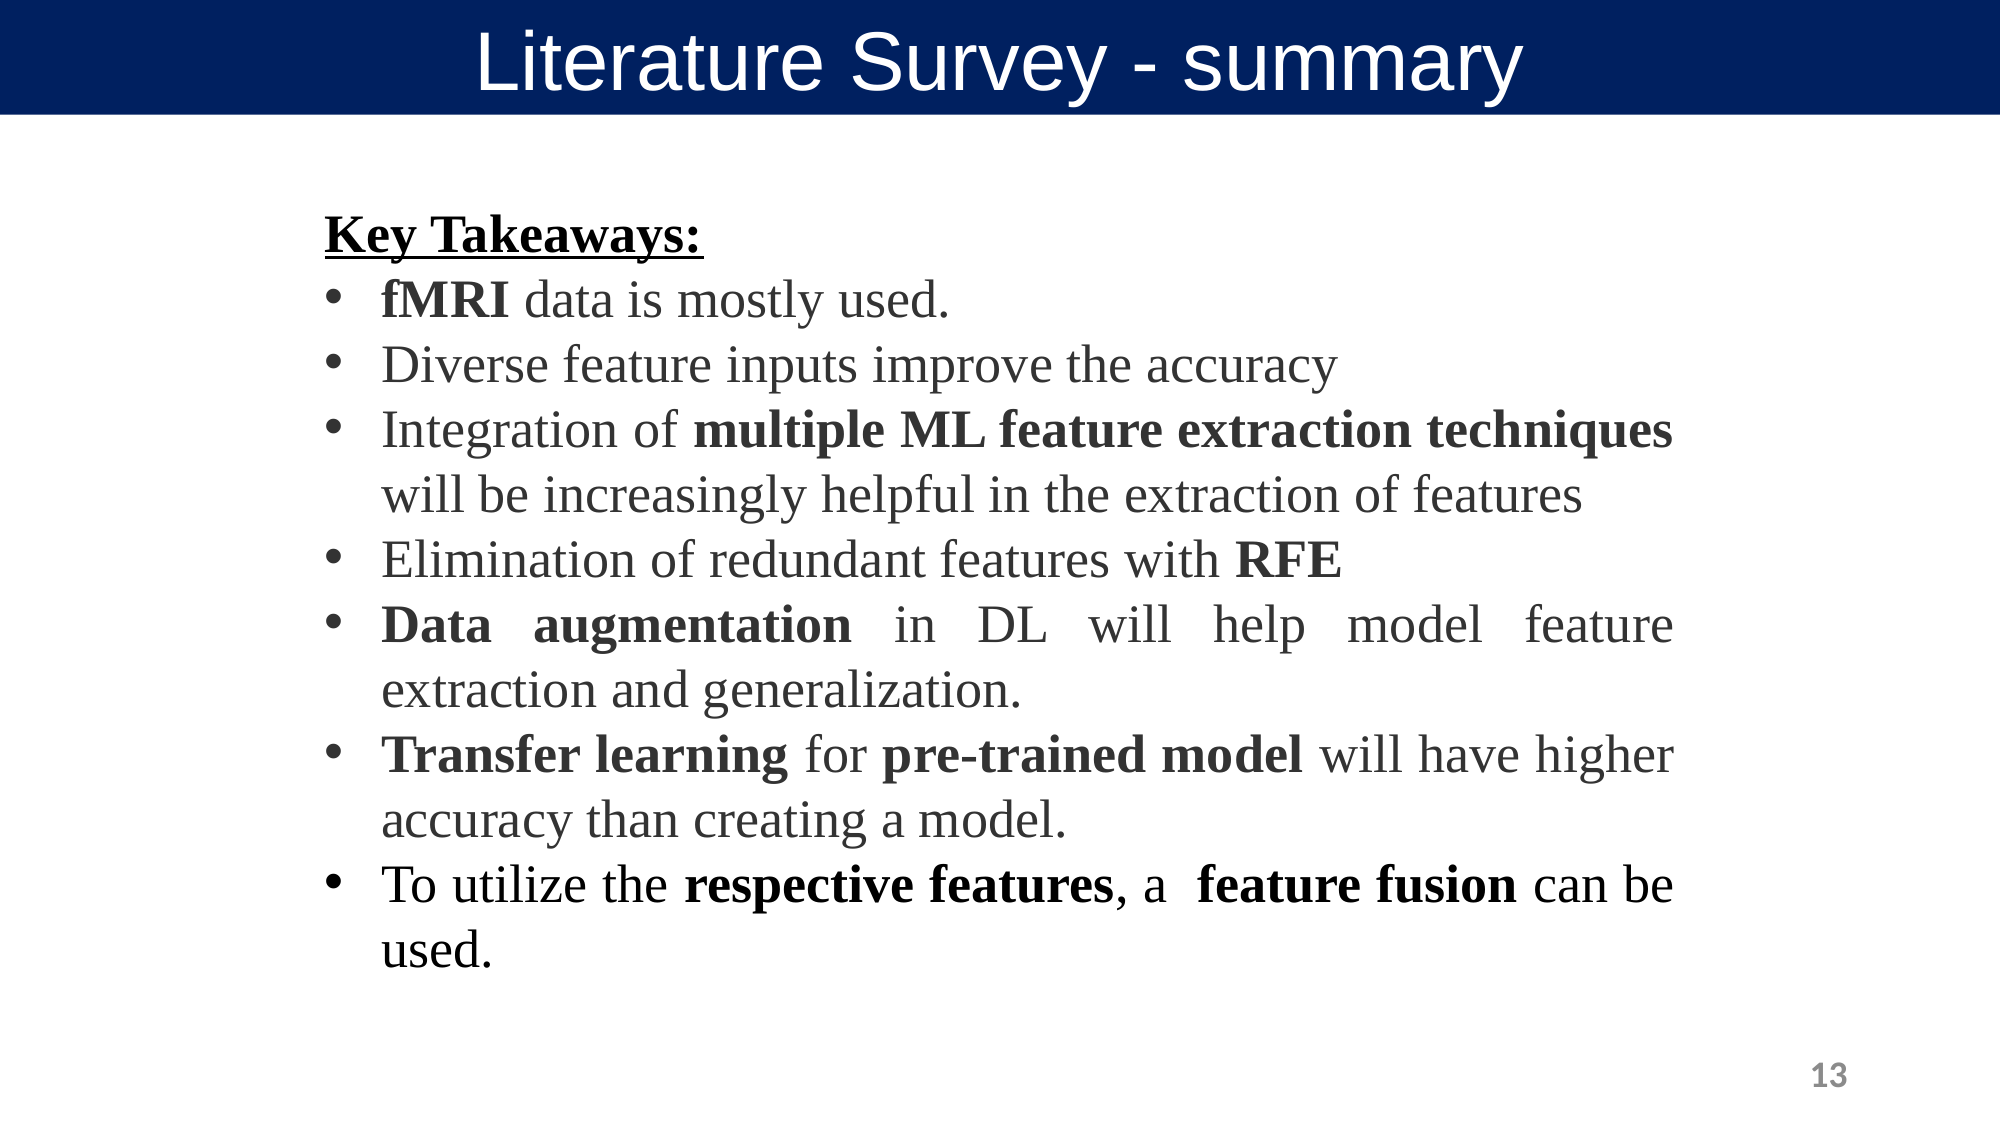

Literature Survey - summary
Key Takeaways:
fMRI data is mostly used.
Diverse feature inputs improve the accuracy
Integration of multiple ML feature extraction techniques will be increasingly helpful in the extraction of features
Elimination of redundant features with RFE
Data augmentation in DL will help model feature extraction and generalization.
Transfer learning for pre-trained model will have higher accuracy than creating a model.
To utilize the respective features, a  feature fusion can be used.

13